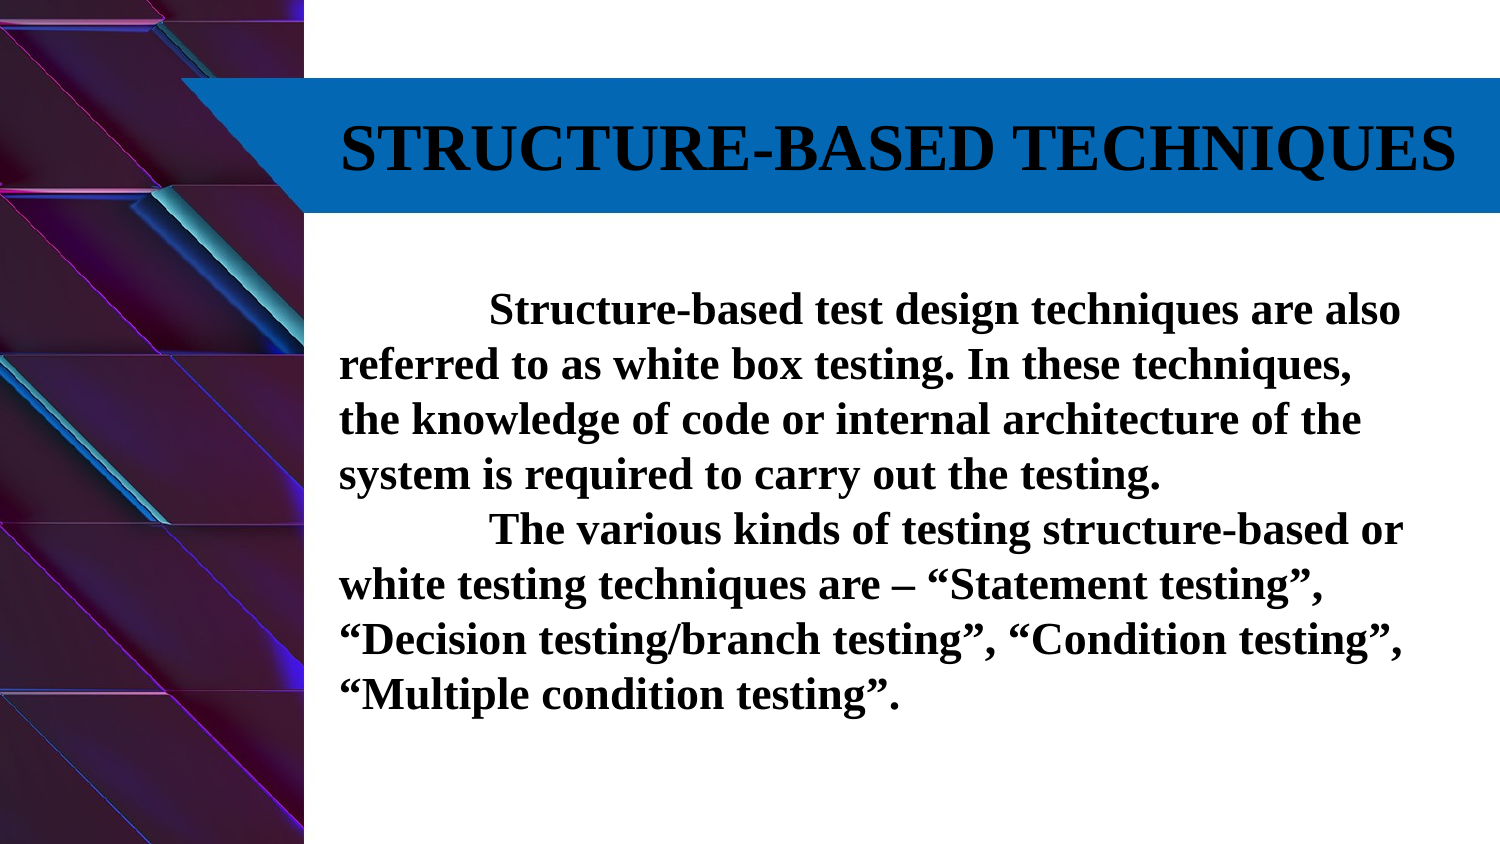

STRUCTURE-BASED TECHNIQUES
	Structure-based test design techniques are also referred to as white box testing. In these techniques, the knowledge of code or internal architecture of the system is required to carry out the testing.
	The various kinds of testing structure-based or white testing techniques are – “Statement testing”, “Decision testing/branch testing”, “Condition testing”, “Multiple condition testing”.